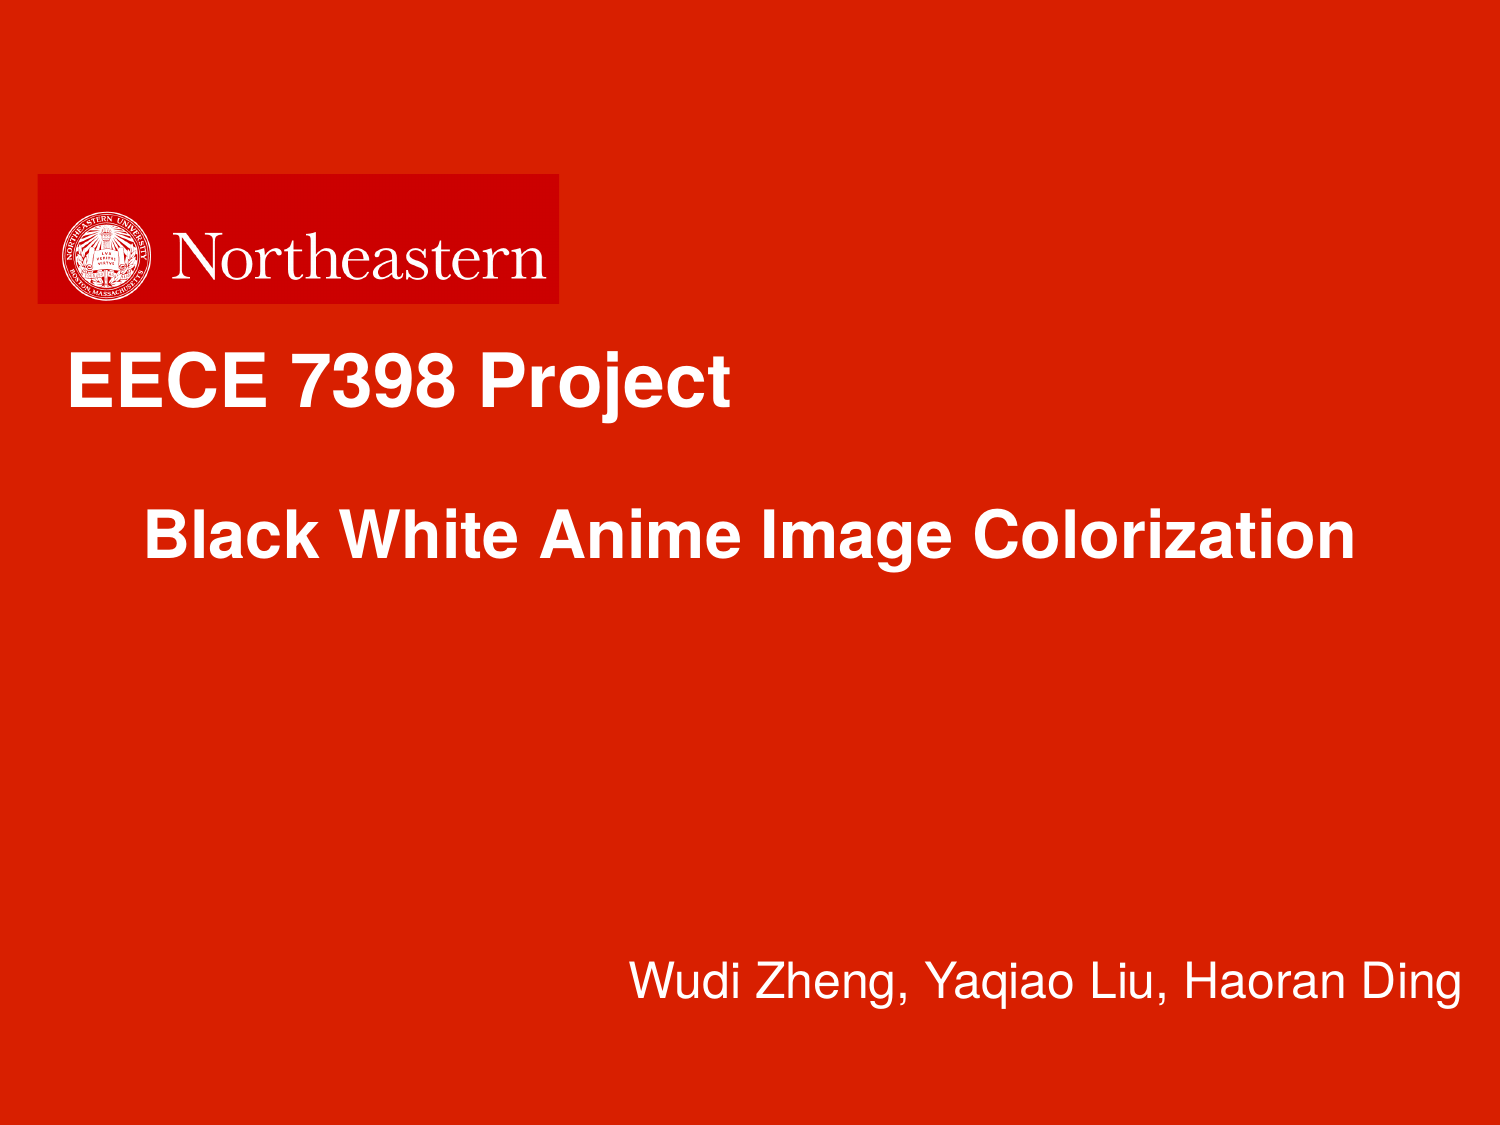

EECE 7398 Project
Black White Anime Image Colorization
Wudi Zheng, Yaqiao Liu, Haoran Ding